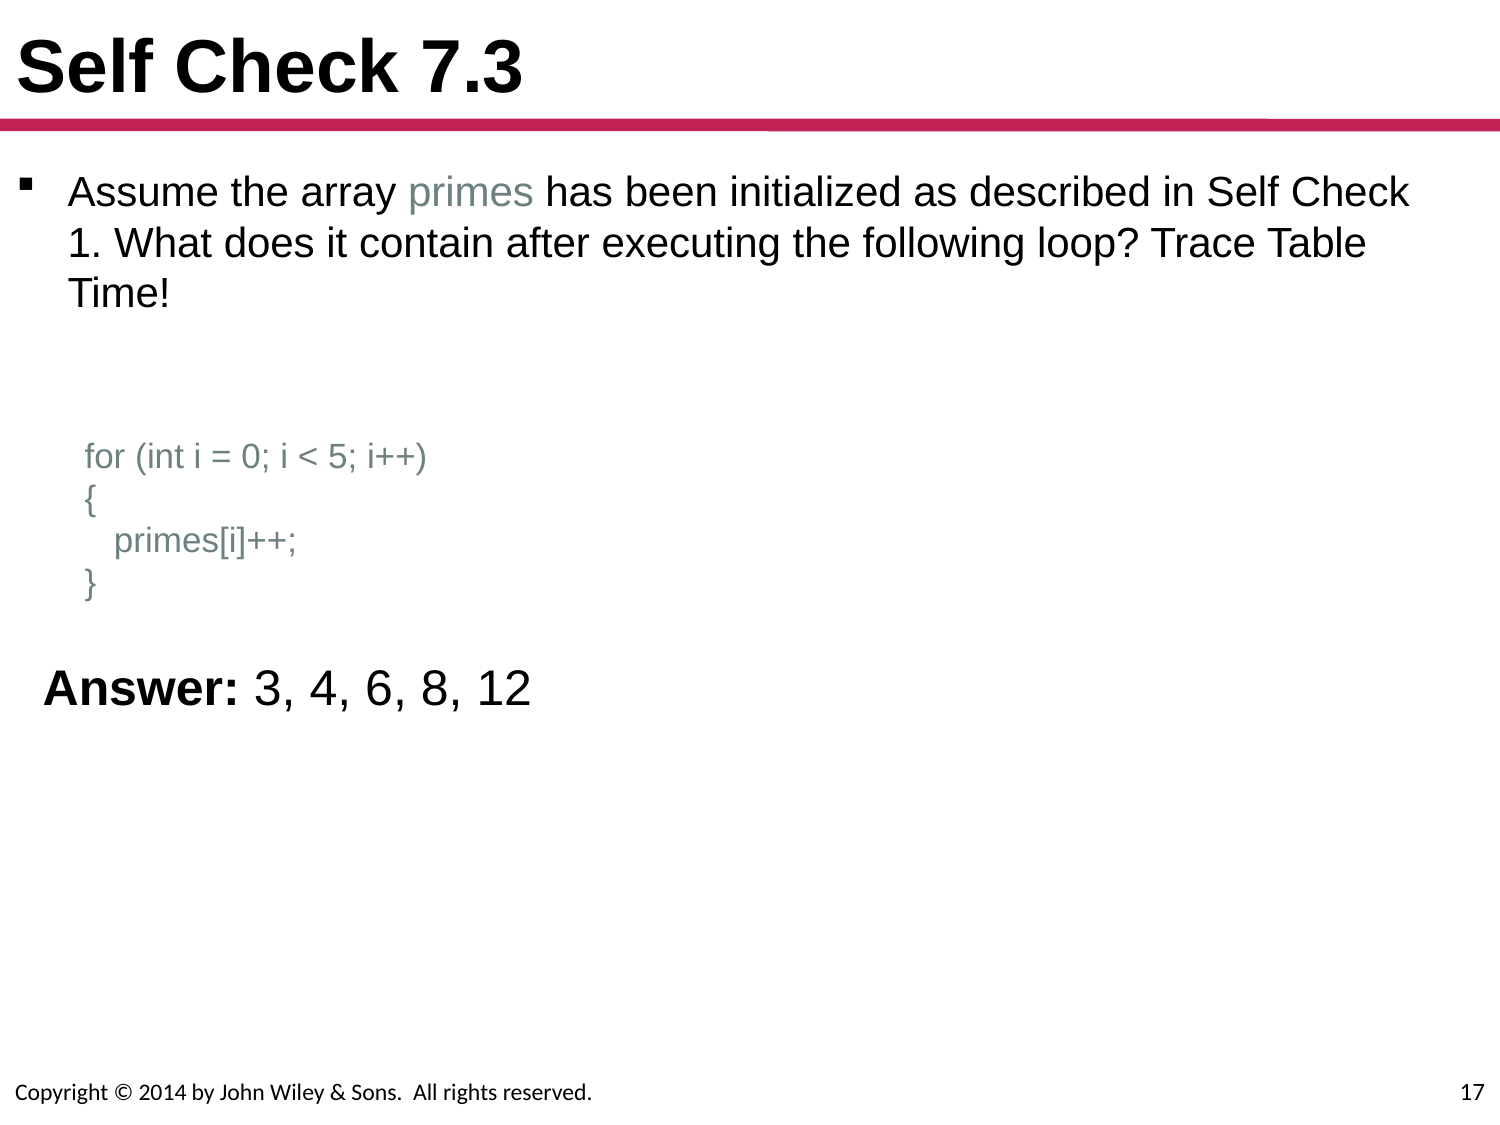

# Self Check 7.3
Assume the array primes has been initialized as described in Self Check 1. What does it contain after executing the following loop? Trace Table Time!

for (int i = 0; i < 5; i++)
{
   primes[i]++;
}
Answer: 3, 4, 6, 8, 12